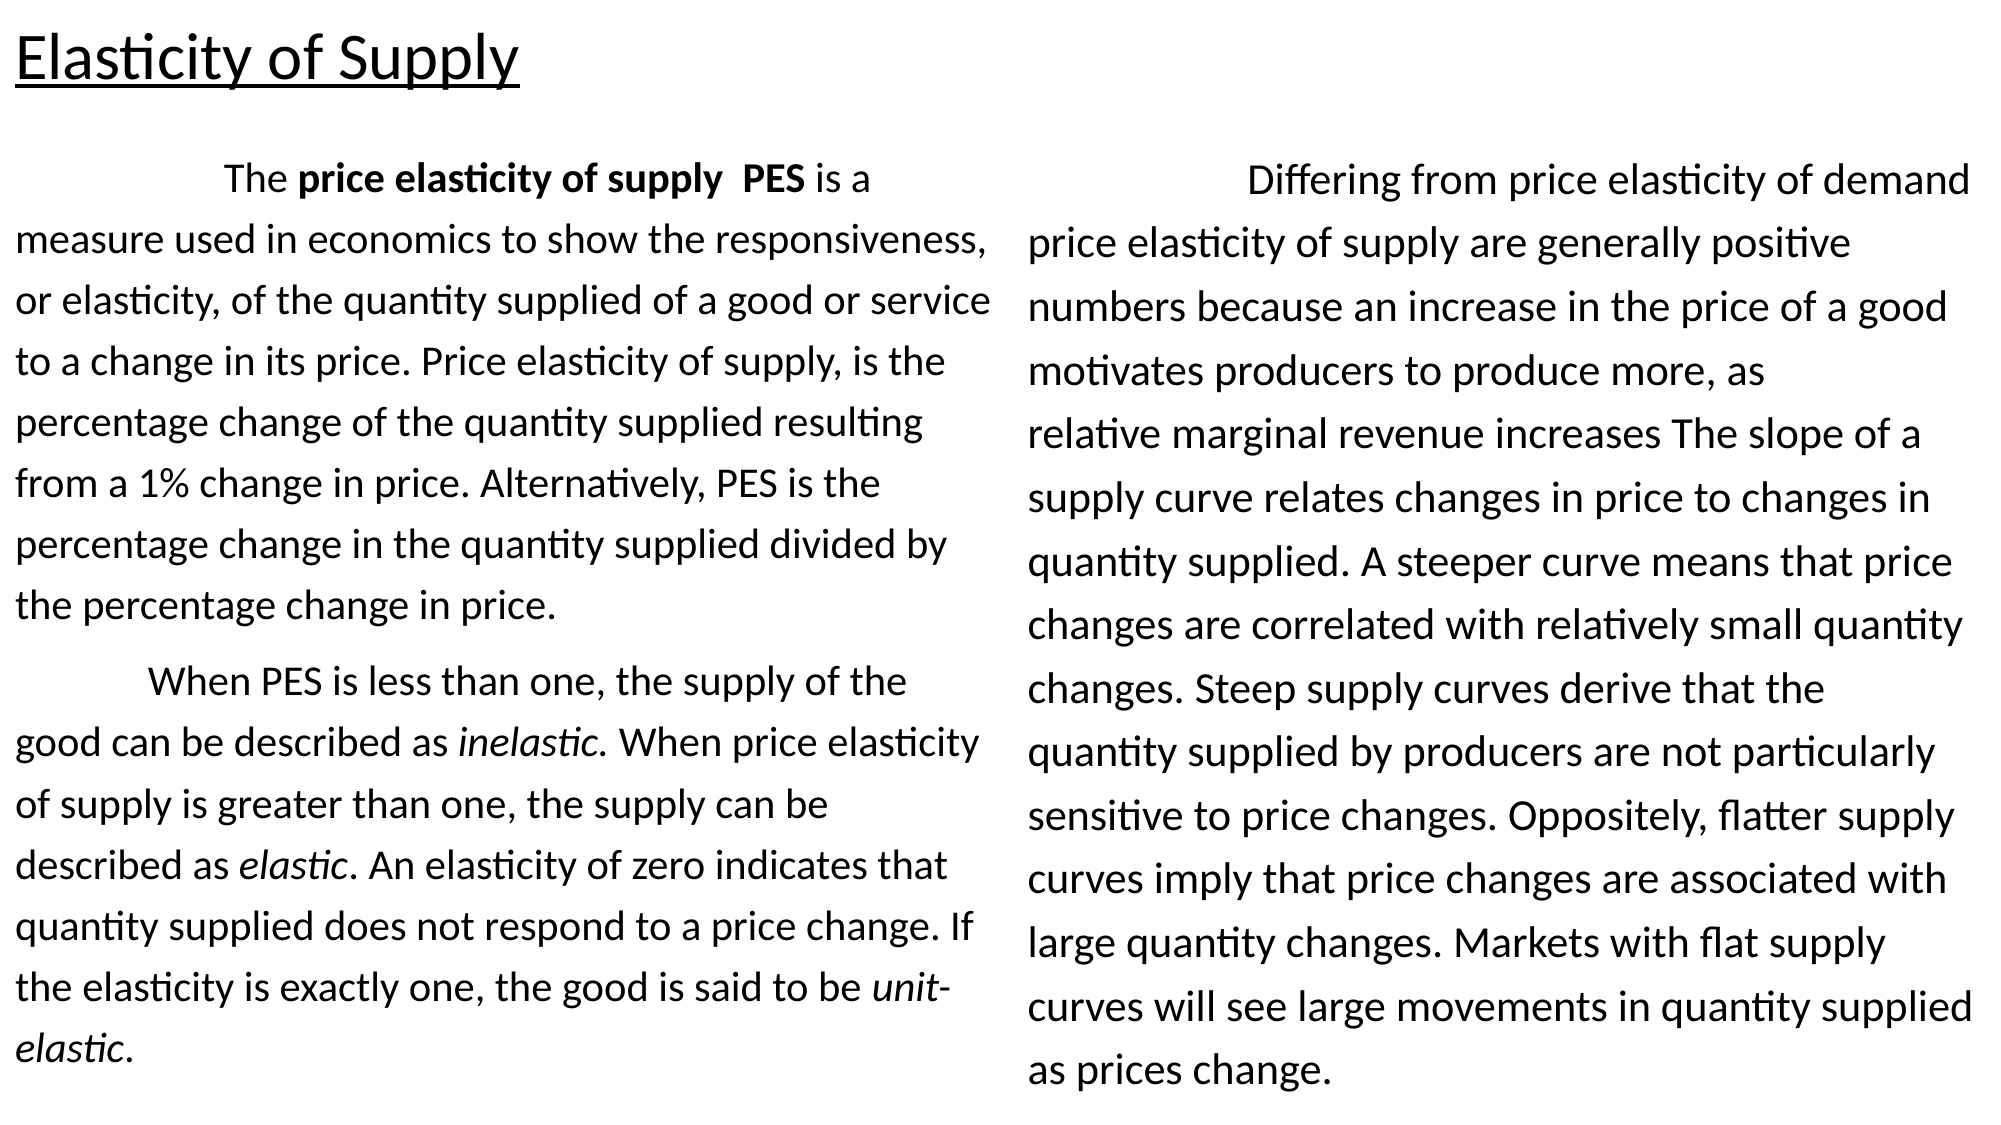

# Elasticity of Supply
                      The price elasticity of supply  PES is a measure used in economics to show the responsiveness, or elasticity, of the quantity supplied of a good or service to a change in its price. Price elasticity of supply, is the percentage change of the quantity supplied resulting from a 1% change in price. Alternatively, PES is the percentage change in the quantity supplied divided by the percentage change in price.
              When PES is less than one, the supply of the good can be described as inelastic. When price elasticity of supply is greater than one, the supply can be described as elastic. An elasticity of zero indicates that quantity supplied does not respond to a price change. If the elasticity is exactly one, the good is said to be unit-elastic.
                      Differing from price elasticity of demand price elasticity of supply are generally positive numbers because an increase in the price of a good motivates producers to produce more, as relative marginal revenue increases The slope of a supply curve relates changes in price to changes in quantity supplied. A steeper curve means that price changes are correlated with relatively small quantity changes. Steep supply curves derive that the quantity supplied by producers are not particularly sensitive to price changes. Oppositely, flatter supply curves imply that price changes are associated with large quantity changes. Markets with flat supply curves will see large movements in quantity supplied as prices change.